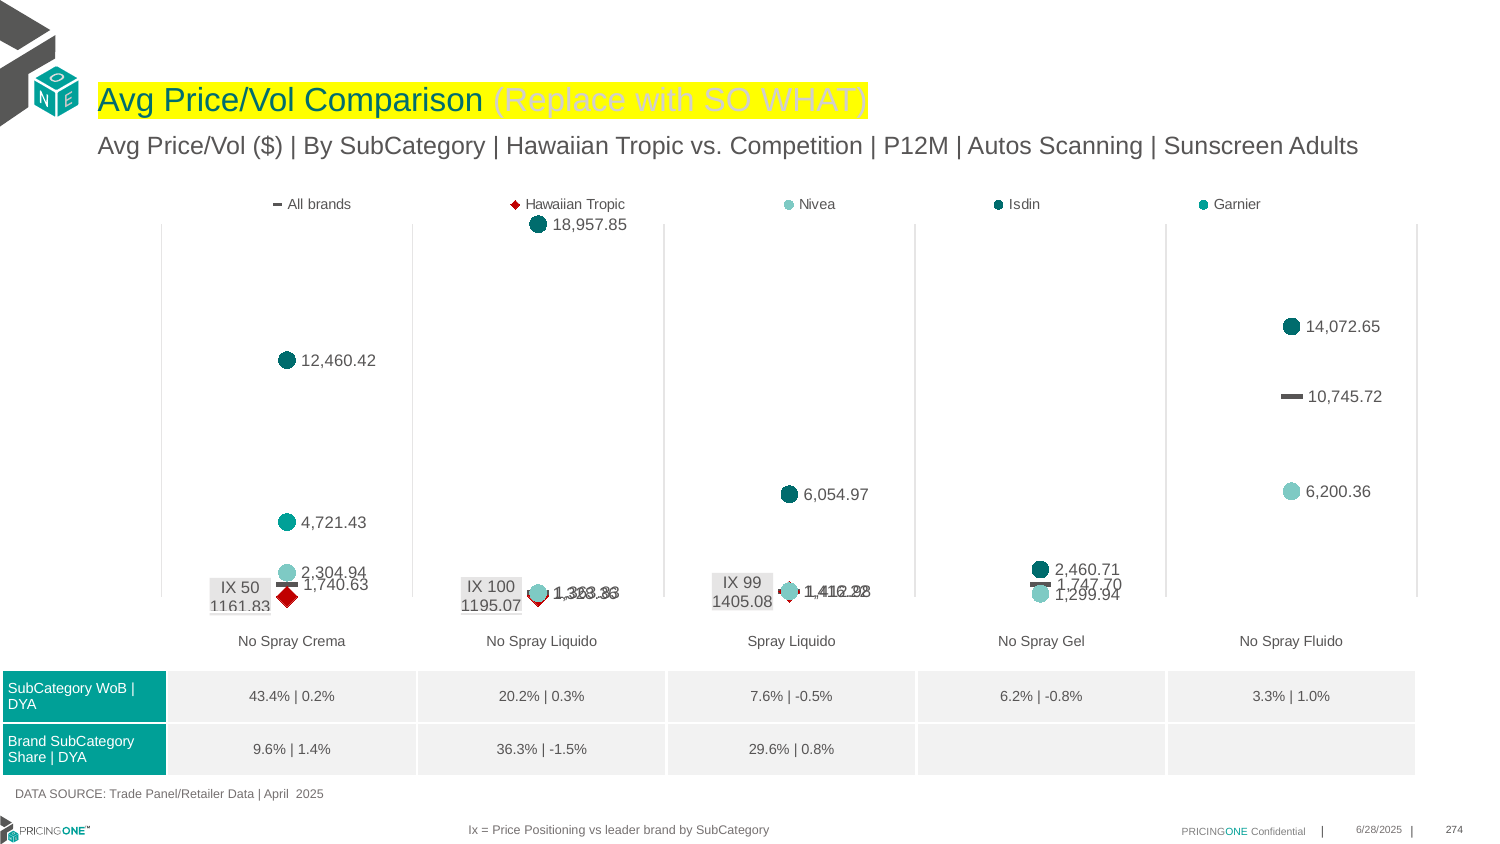

# Avg Price/Vol Comparison (Replace with SO WHAT)
Avg Price/Vol ($) | By SubCategory | Hawaiian Tropic vs. Competition | P12M | Autos Scanning | Sunscreen Adults

### Chart

| Category | All brands | Hawaiian Tropic | Nivea | Isdin | Garnier |
|---|---|---|---|---|---|
| IX 50 | 1740.63 | 1161.83 | 2304.94 | 12460.42 | 4721.43 |
| IX 100 | 1363.83 | 1195.07 | 1328.36 | 18957.85 | None |
| IX 99 | 1412.98 | 1405.08 | 1416.22 | 6054.97 | None |
| None | 1747.7 | None | 1299.94 | 2460.71 | None |
| None | 10745.72 | None | 6200.36 | 14072.65 | None |
|  | No Spray Crema | No Spray Liquido | Spray Liquido | No Spray Gel | No Spray Fluido |
| --- | --- | --- | --- | --- | --- |
| SubCategory WoB | DYA | 43.4% | 0.2% | 20.2% | 0.3% | 7.6% | -0.5% | 6.2% | -0.8% | 3.3% | 1.0% |
| Brand SubCategory Share | DYA | 9.6% | 1.4% | 36.3% | -1.5% | 29.6% | 0.8% |  |  |
DATA SOURCE: Trade Panel/Retailer Data | April  2025
Ix = Price Positioning vs leader brand by SubCategory
6/28/2025
274